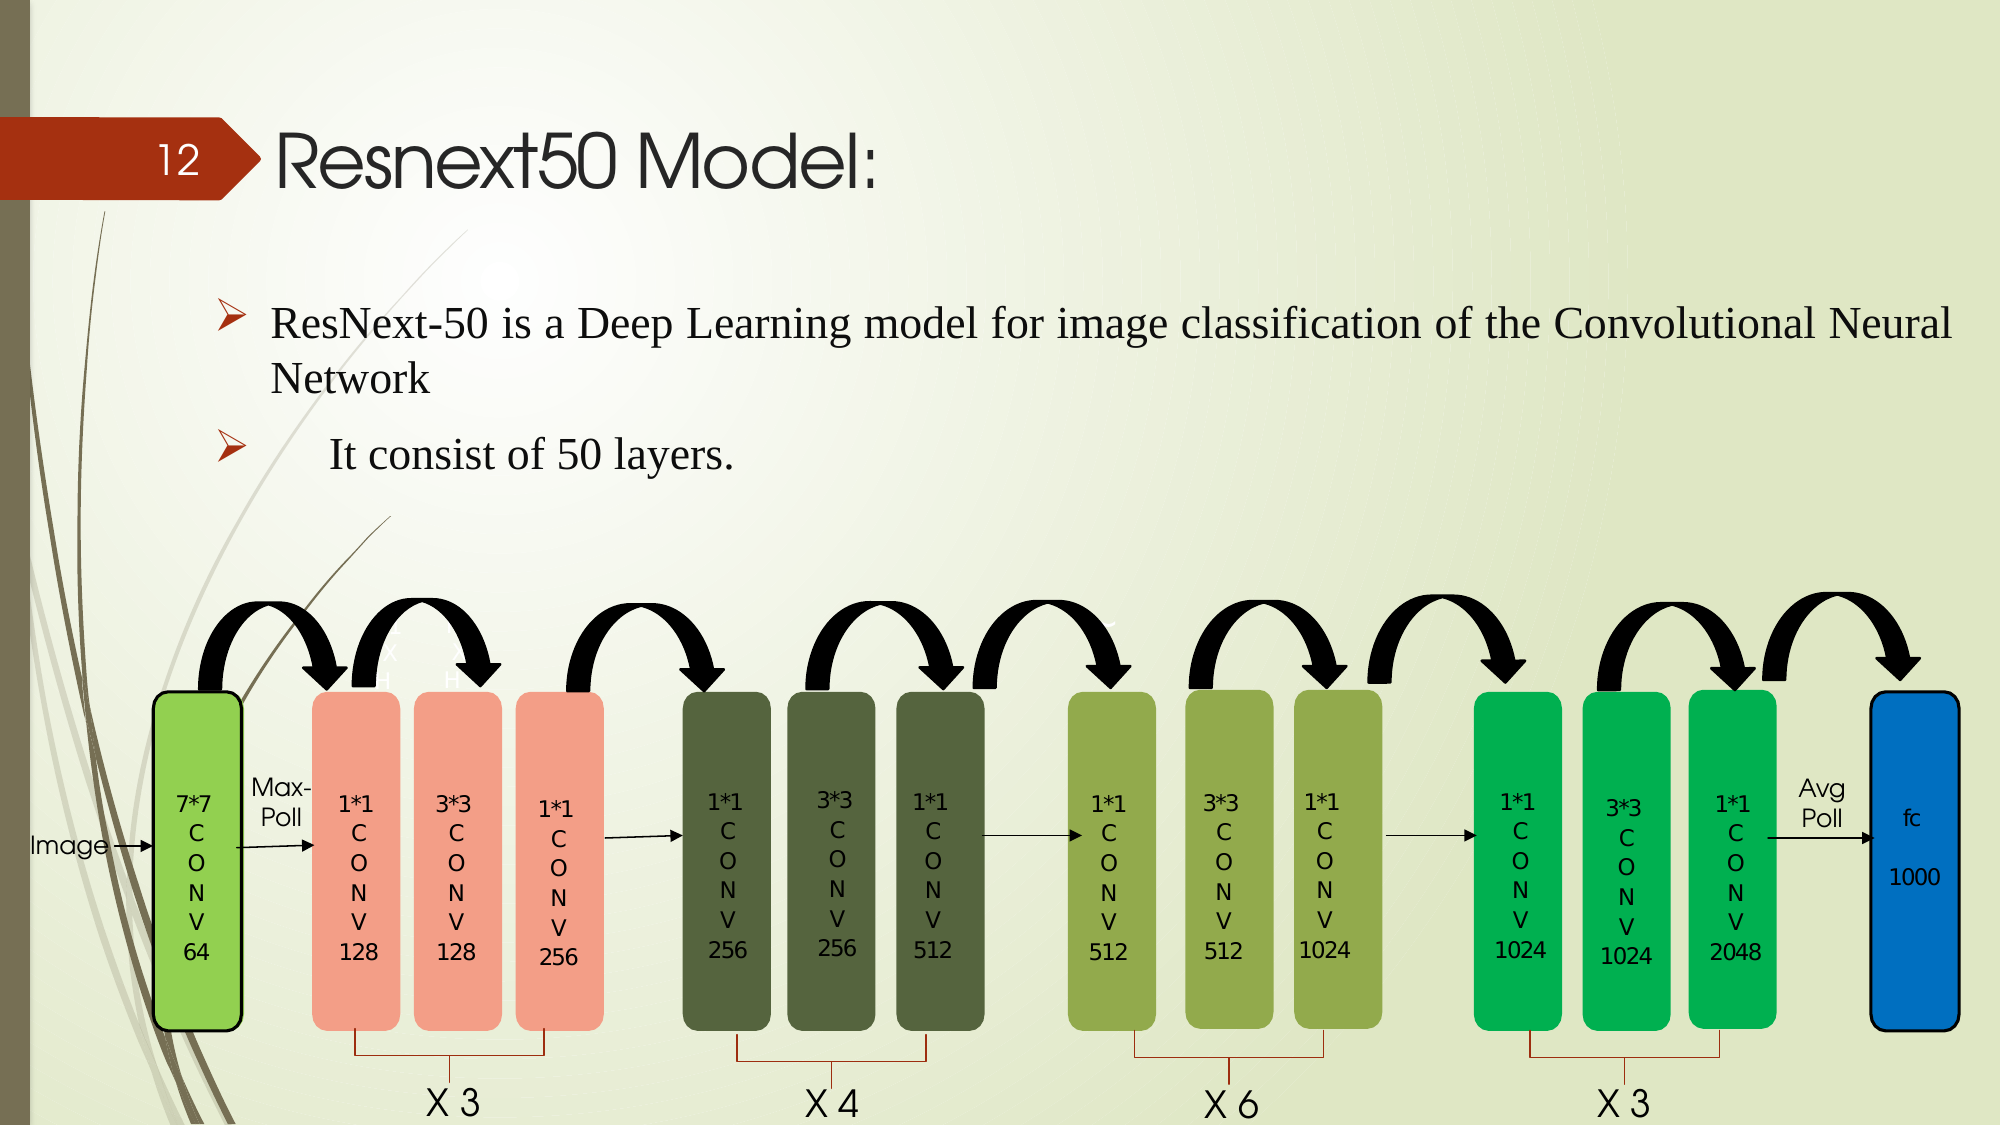

# Resnext50 Model:
12
ResNext-50 is a Deep Learning model for image classification of the Convolutional Neural Network
	It consist of 50 layers.

~

F2  X  H2
F1  X  H2

Max-
Poll
Avg
Poll
F4  X  H4  X  W4  X  D4
3*3
C
O
N
V
256
1*1
C
O
N
V
1024

1*1
C
O
N
V
256

1*1
C
O
N
V
512

1*1
C
O
N
V
1024

3*3
C
O
N
V
512

7*7
C
O
N
V
64

1*1
C
O
N
V
512

1*1
C
O
N
V
2048

1*1
C
O
N
V
128

3*3
C
O
N
V
128

3*3
C
O
N
V
1024

1*1
C
O
N
V
256

fc

1000

Image
U
X  D4

X 3
X 4
X 3
X 6